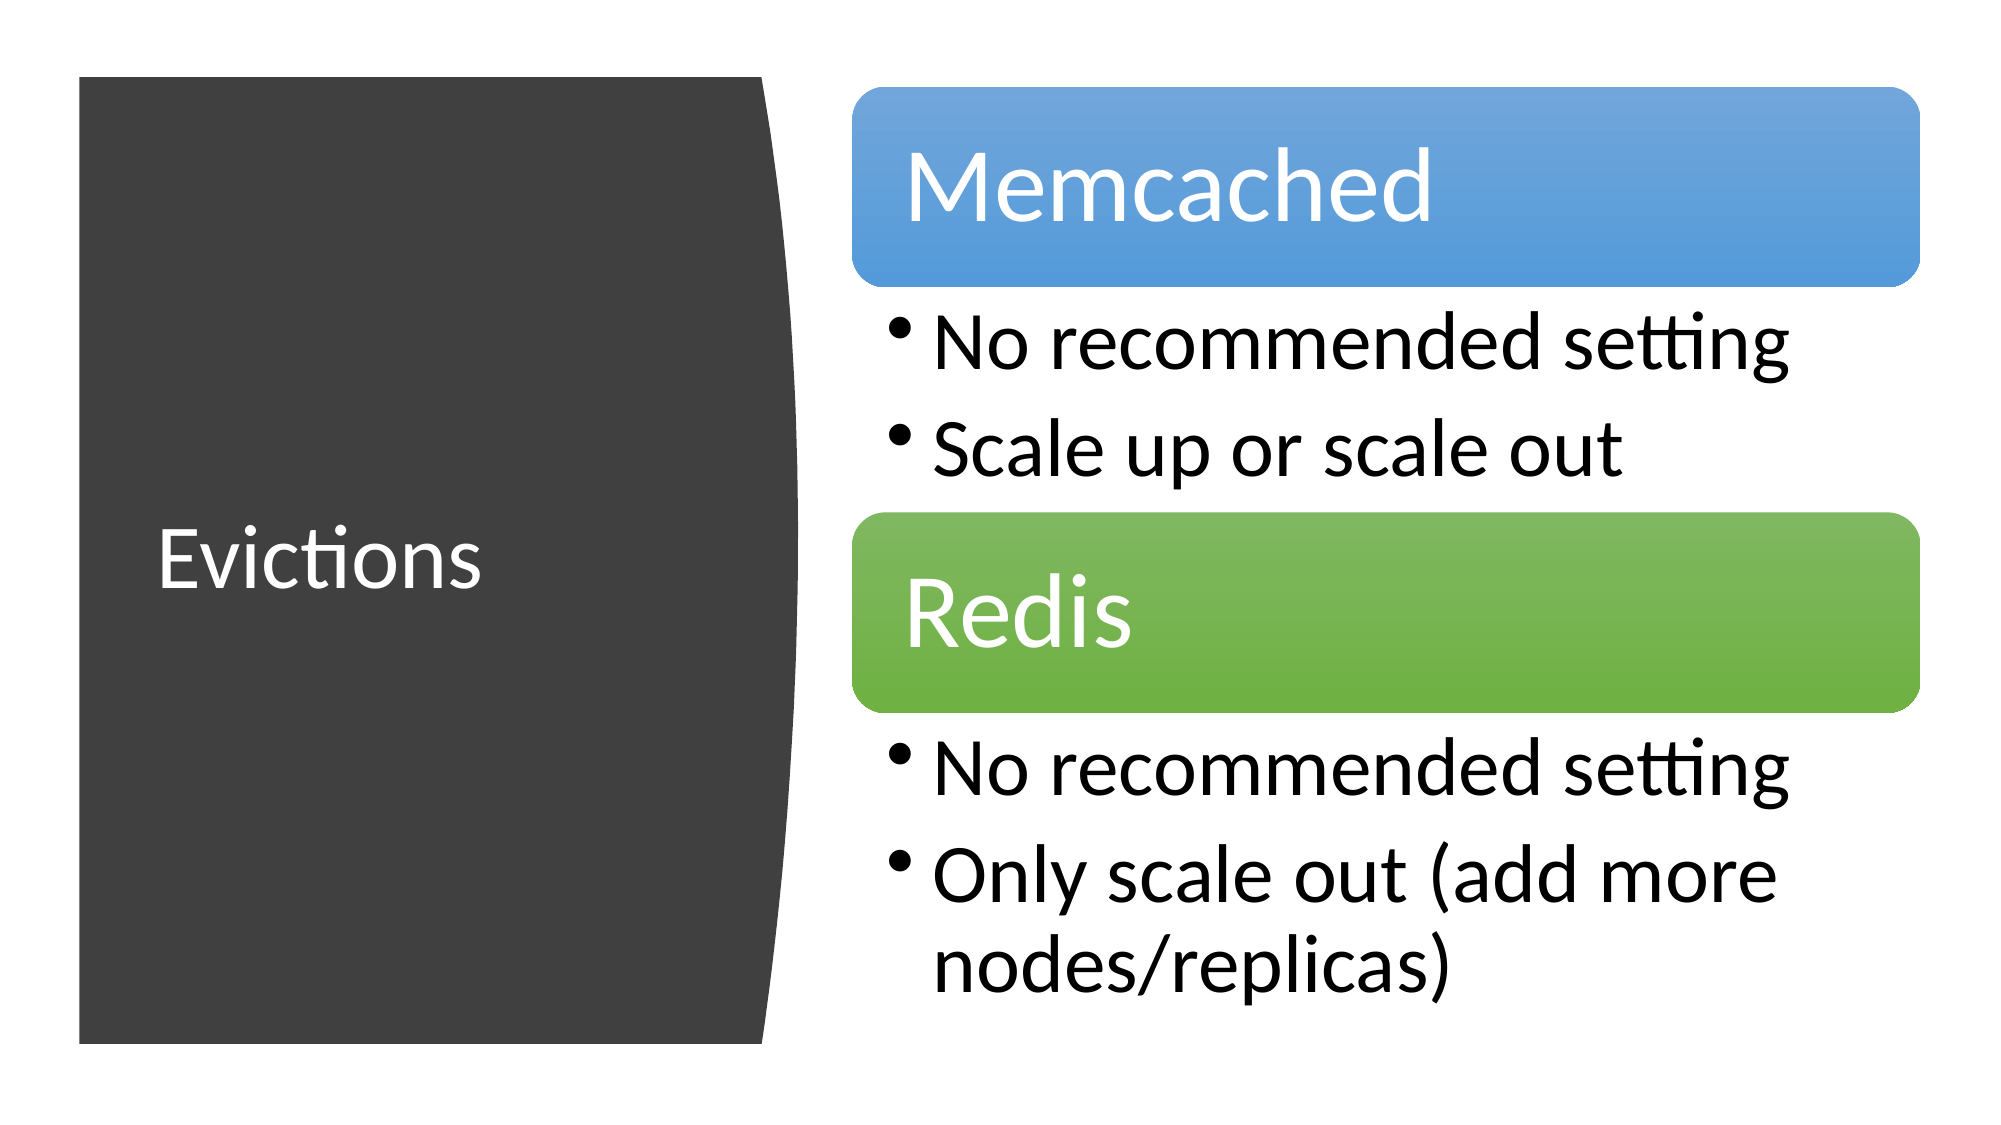

Memcached
No recommended setting
Scale up or scale out
Redis
No recommended setting
Only scale out (add more nodes/replicas)

# Evictions